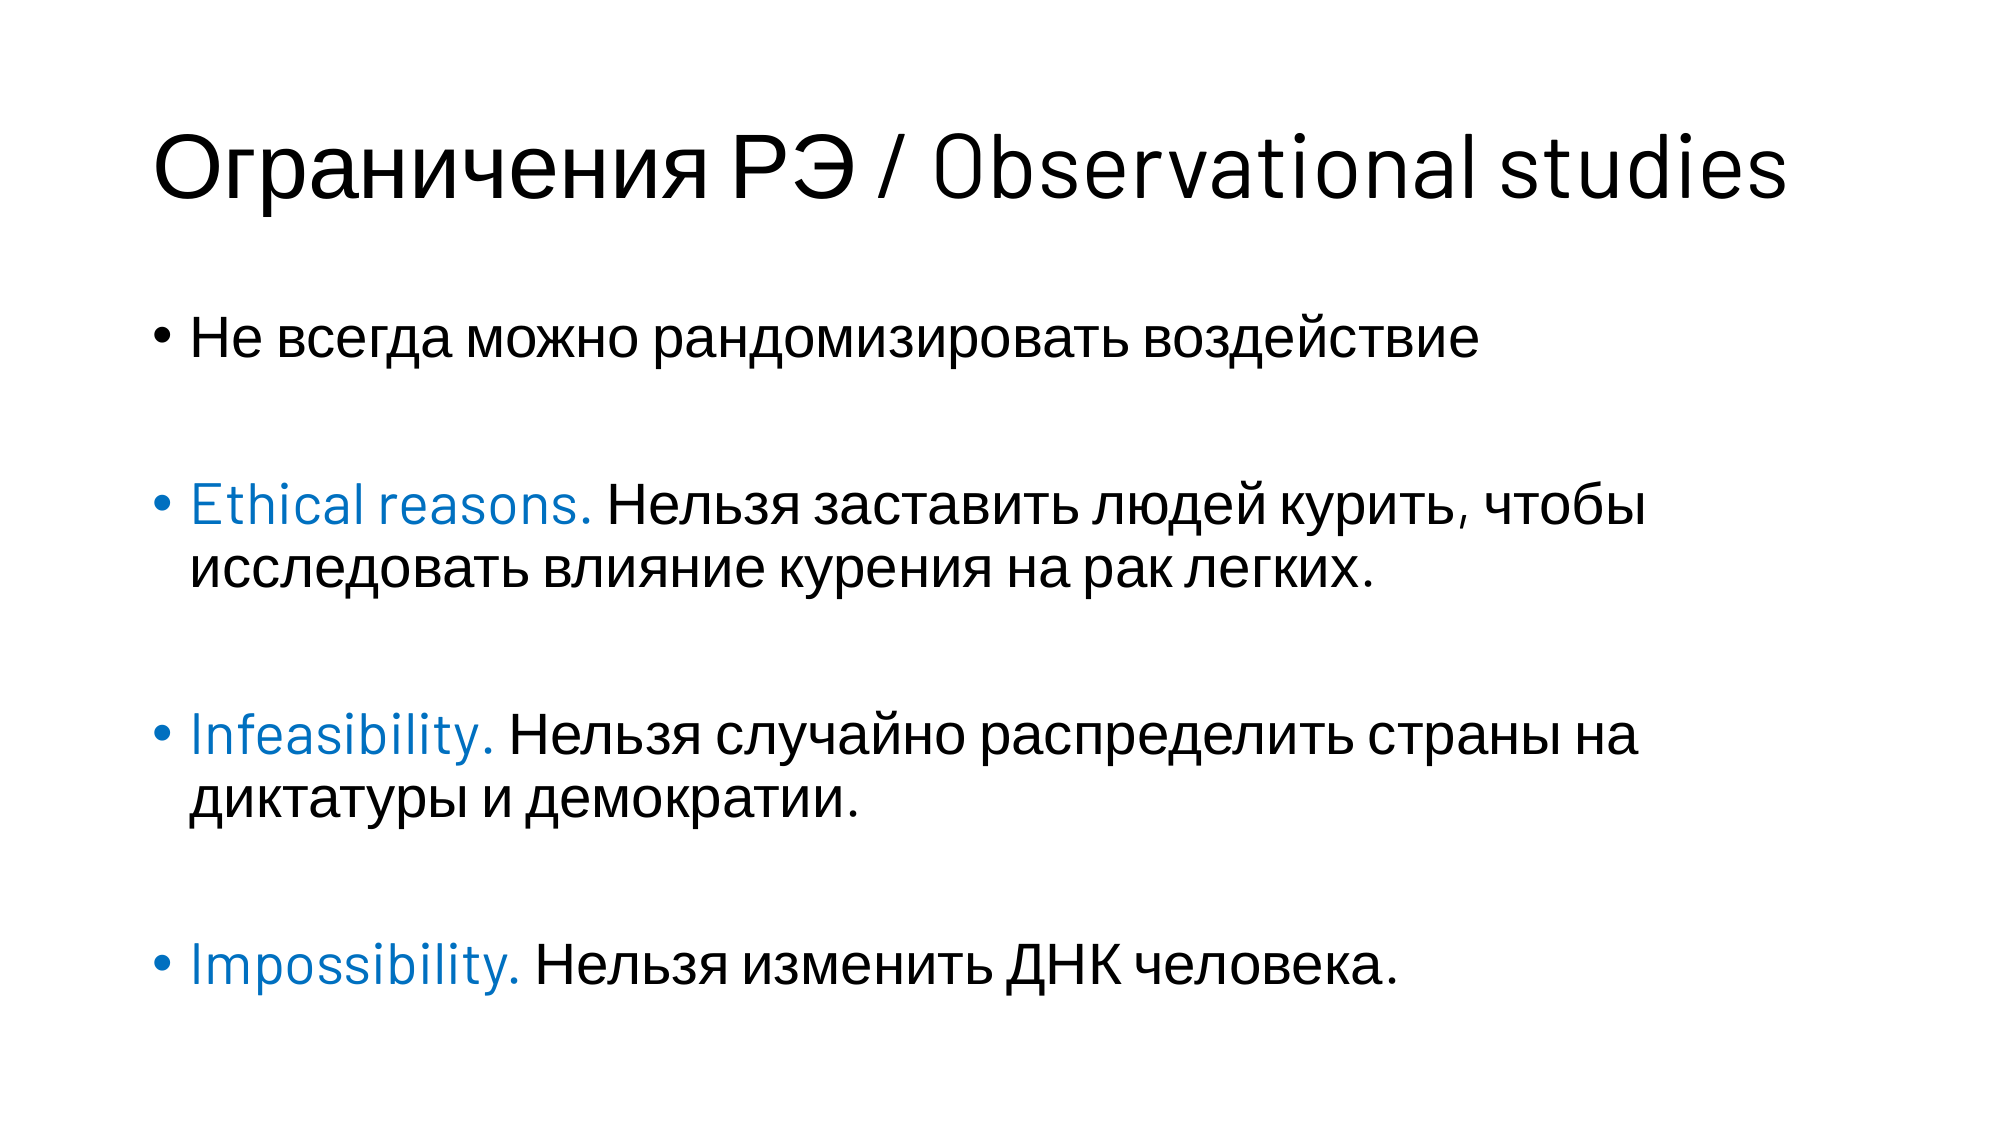

# Ограничения РЭ / Observational studies
Не всегда можно рандомизировать воздействие

Ethical reasons. Нельзя заставить людей курить, чтобы исследовать влияние курения на рак легких.

Infeasibility. Нельзя случайно распределить страны на диктатуры и демократии.

Impossibility. Нельзя изменить ДНК человека.